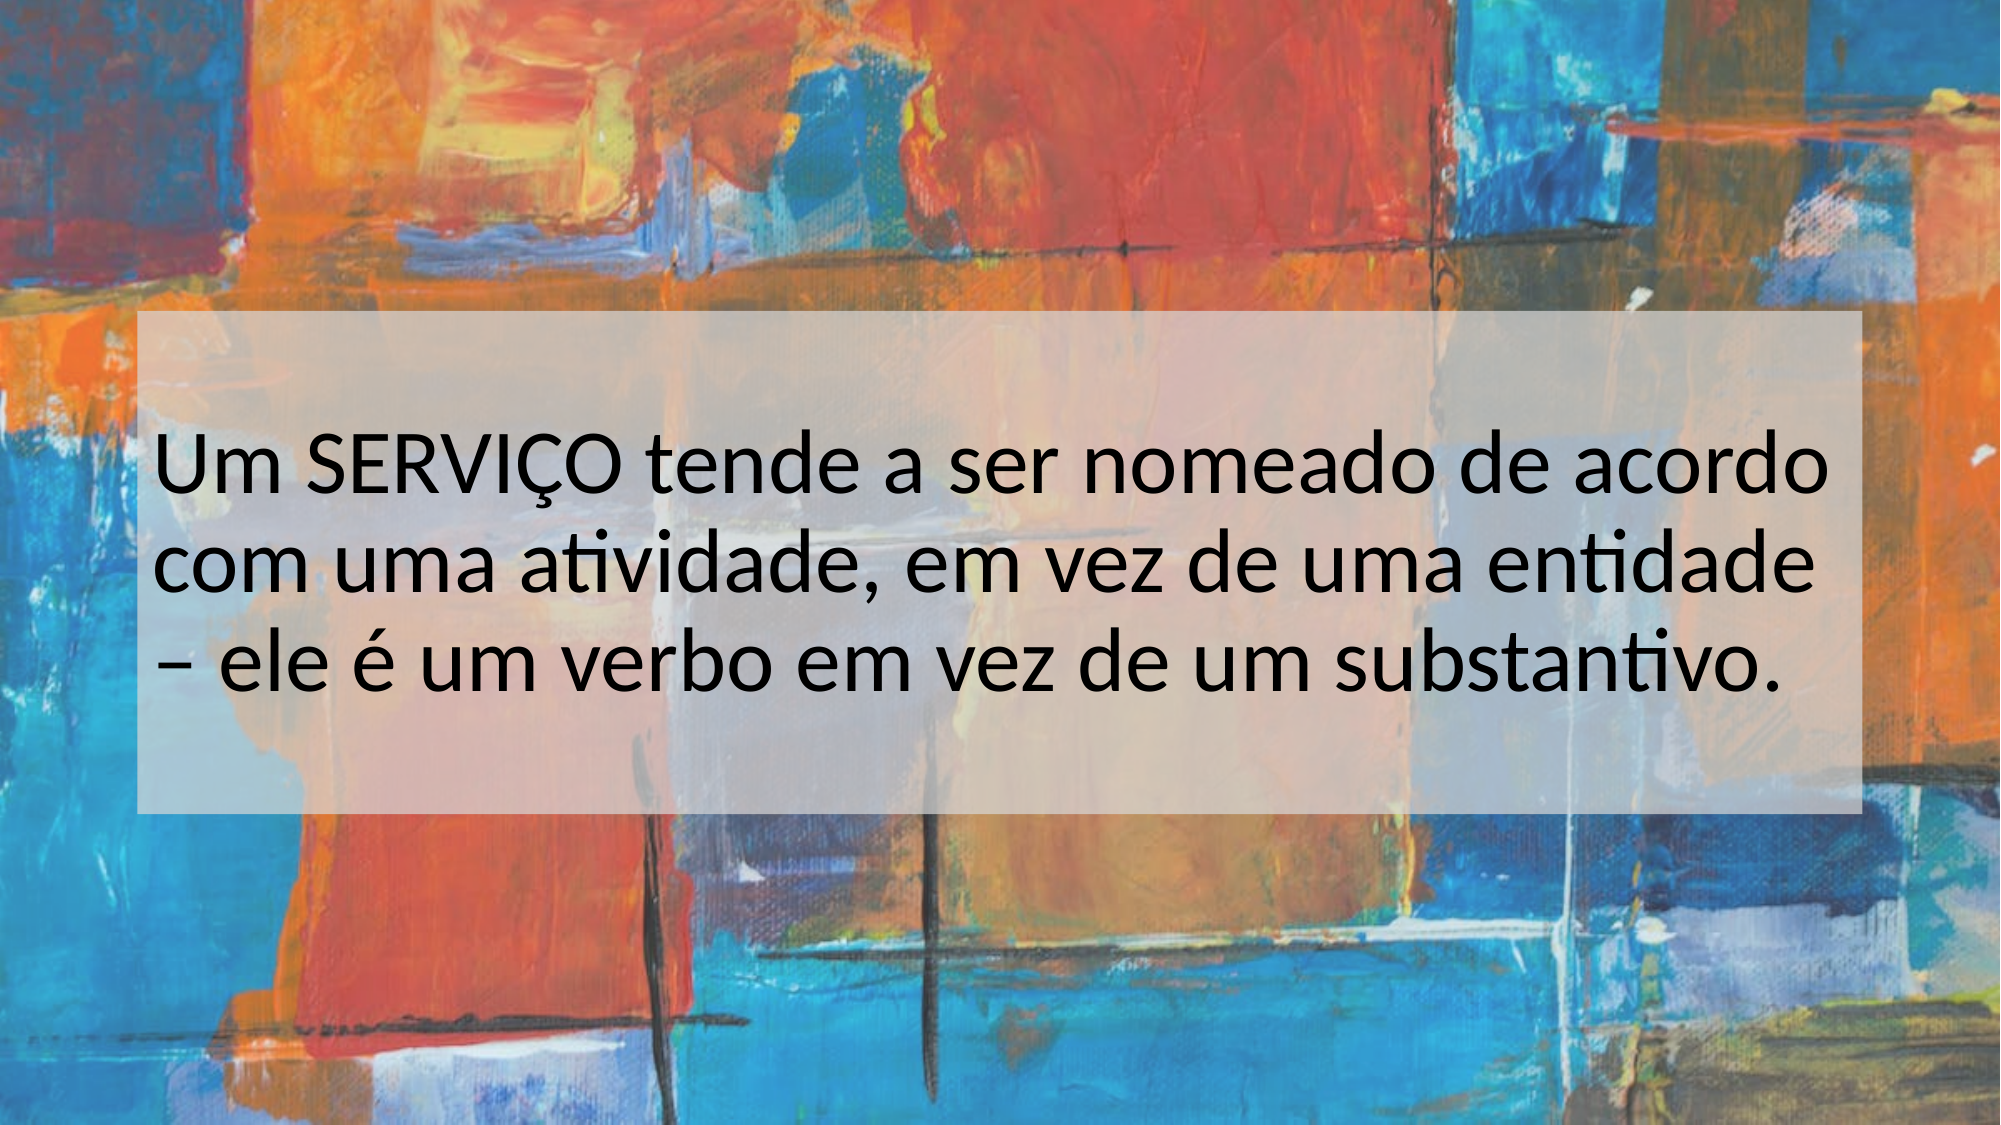

# Um SERVIÇO tende a ser nomeado de acordo com uma atividade, em vez de uma entidade – ele é um verbo em vez de um substantivo.